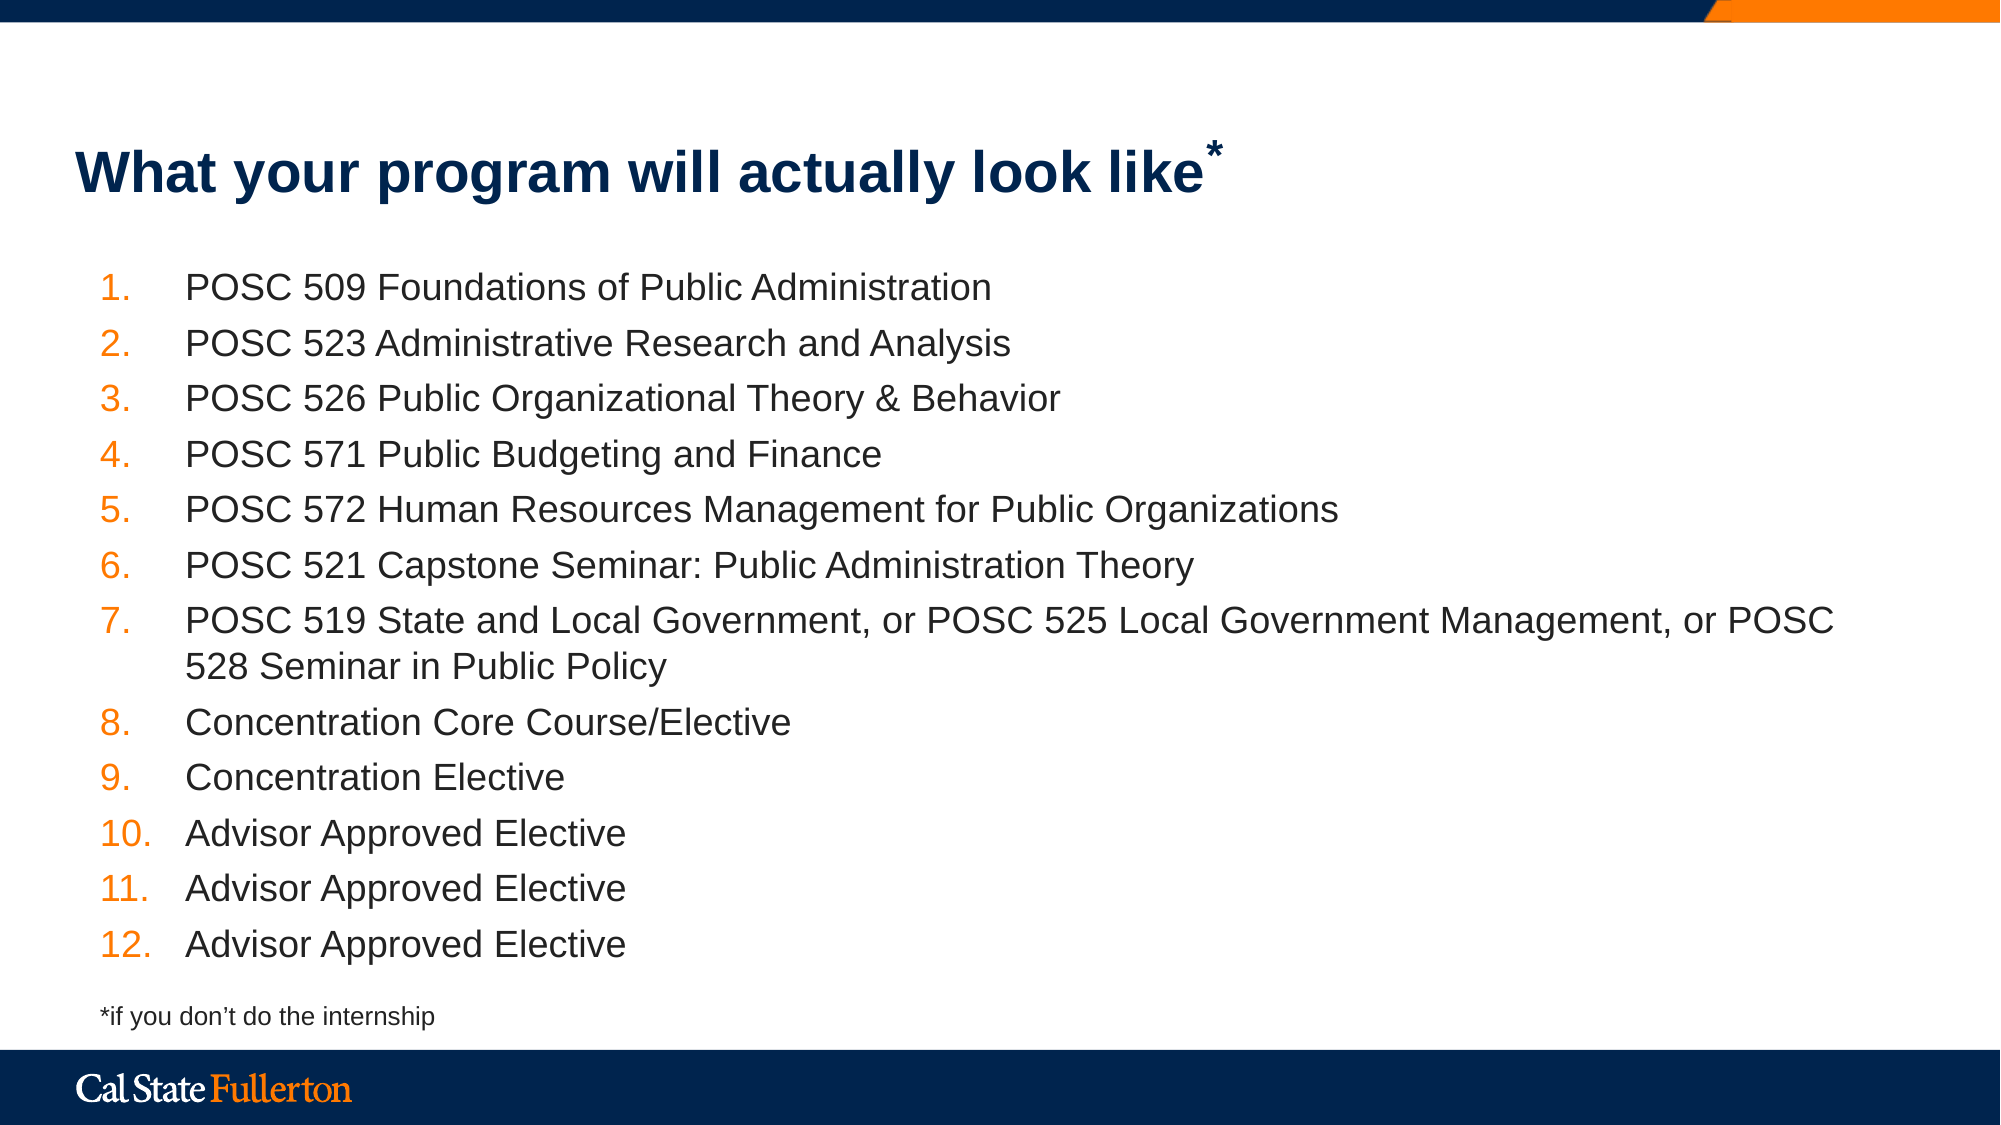

# What your program will actually look like*
POSC 509 Foundations of Public Administration
POSC 523 Administrative Research and Analysis
POSC 526 Public Organizational Theory & Behavior
POSC 571 Public Budgeting and Finance
POSC 572 Human Resources Management for Public Organizations
POSC 521 Capstone Seminar: Public Administration Theory
POSC 519 State and Local Government, or POSC 525 Local Government Management, or POSC 528 Seminar in Public Policy
Concentration Core Course/Elective
Concentration Elective
Advisor Approved Elective
Advisor Approved Elective
Advisor Approved Elective

*if you don’t do the internship